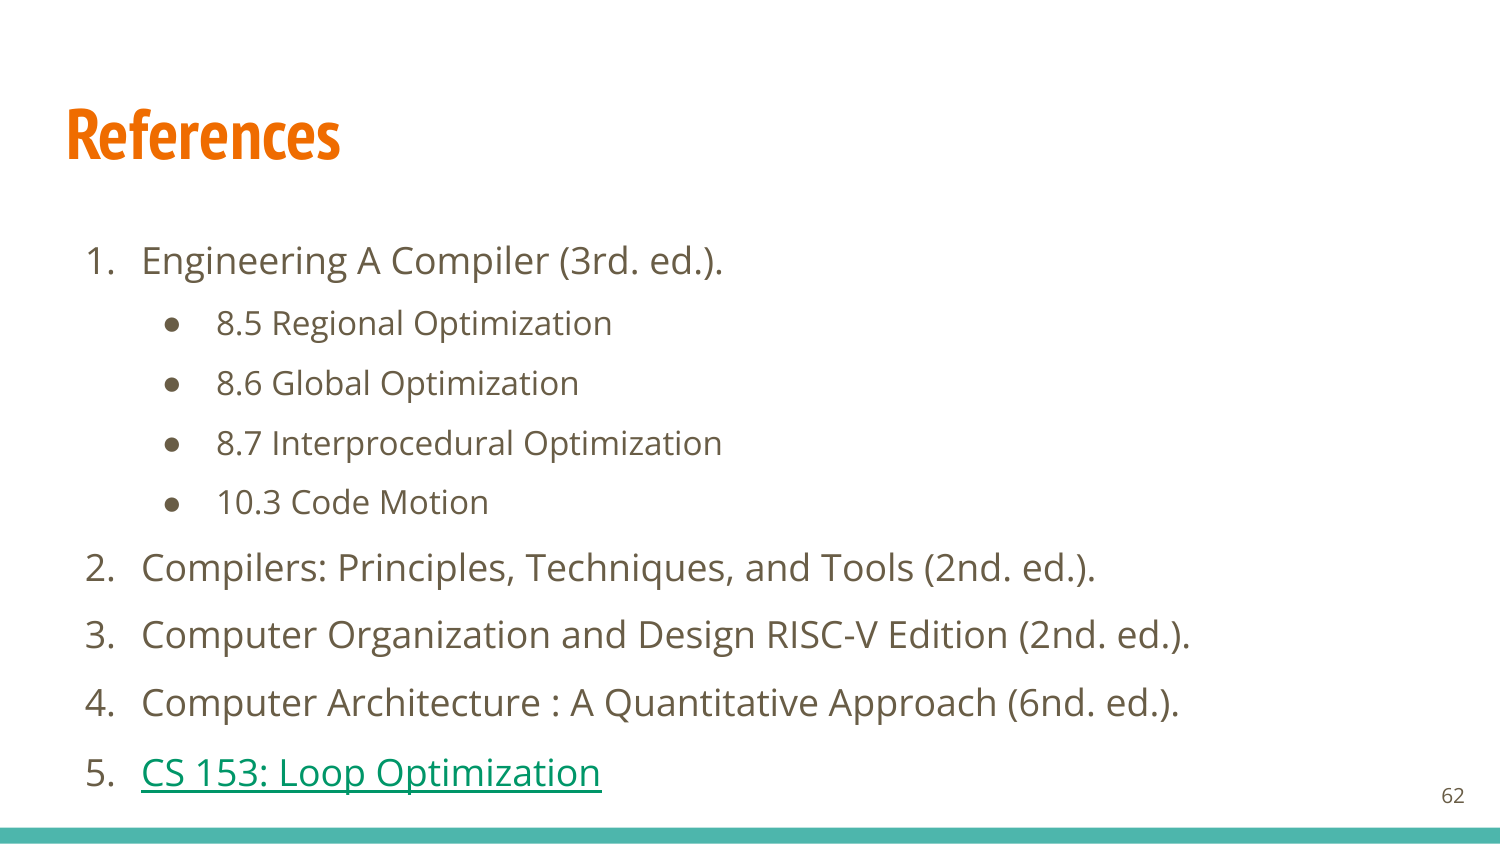

# References
Engineering A Compiler (3rd. ed.).
8.5 Regional Optimization
8.6 Global Optimization
8.7 Interprocedural Optimization
10.3 Code Motion
Compilers: Principles, Techniques, and Tools (2nd. ed.).
Computer Organization and Design RISC-V Edition (2nd. ed.).
Computer Architecture : A Quantitative Approach (6nd. ed.).
CS 153: Loop Optimization
62